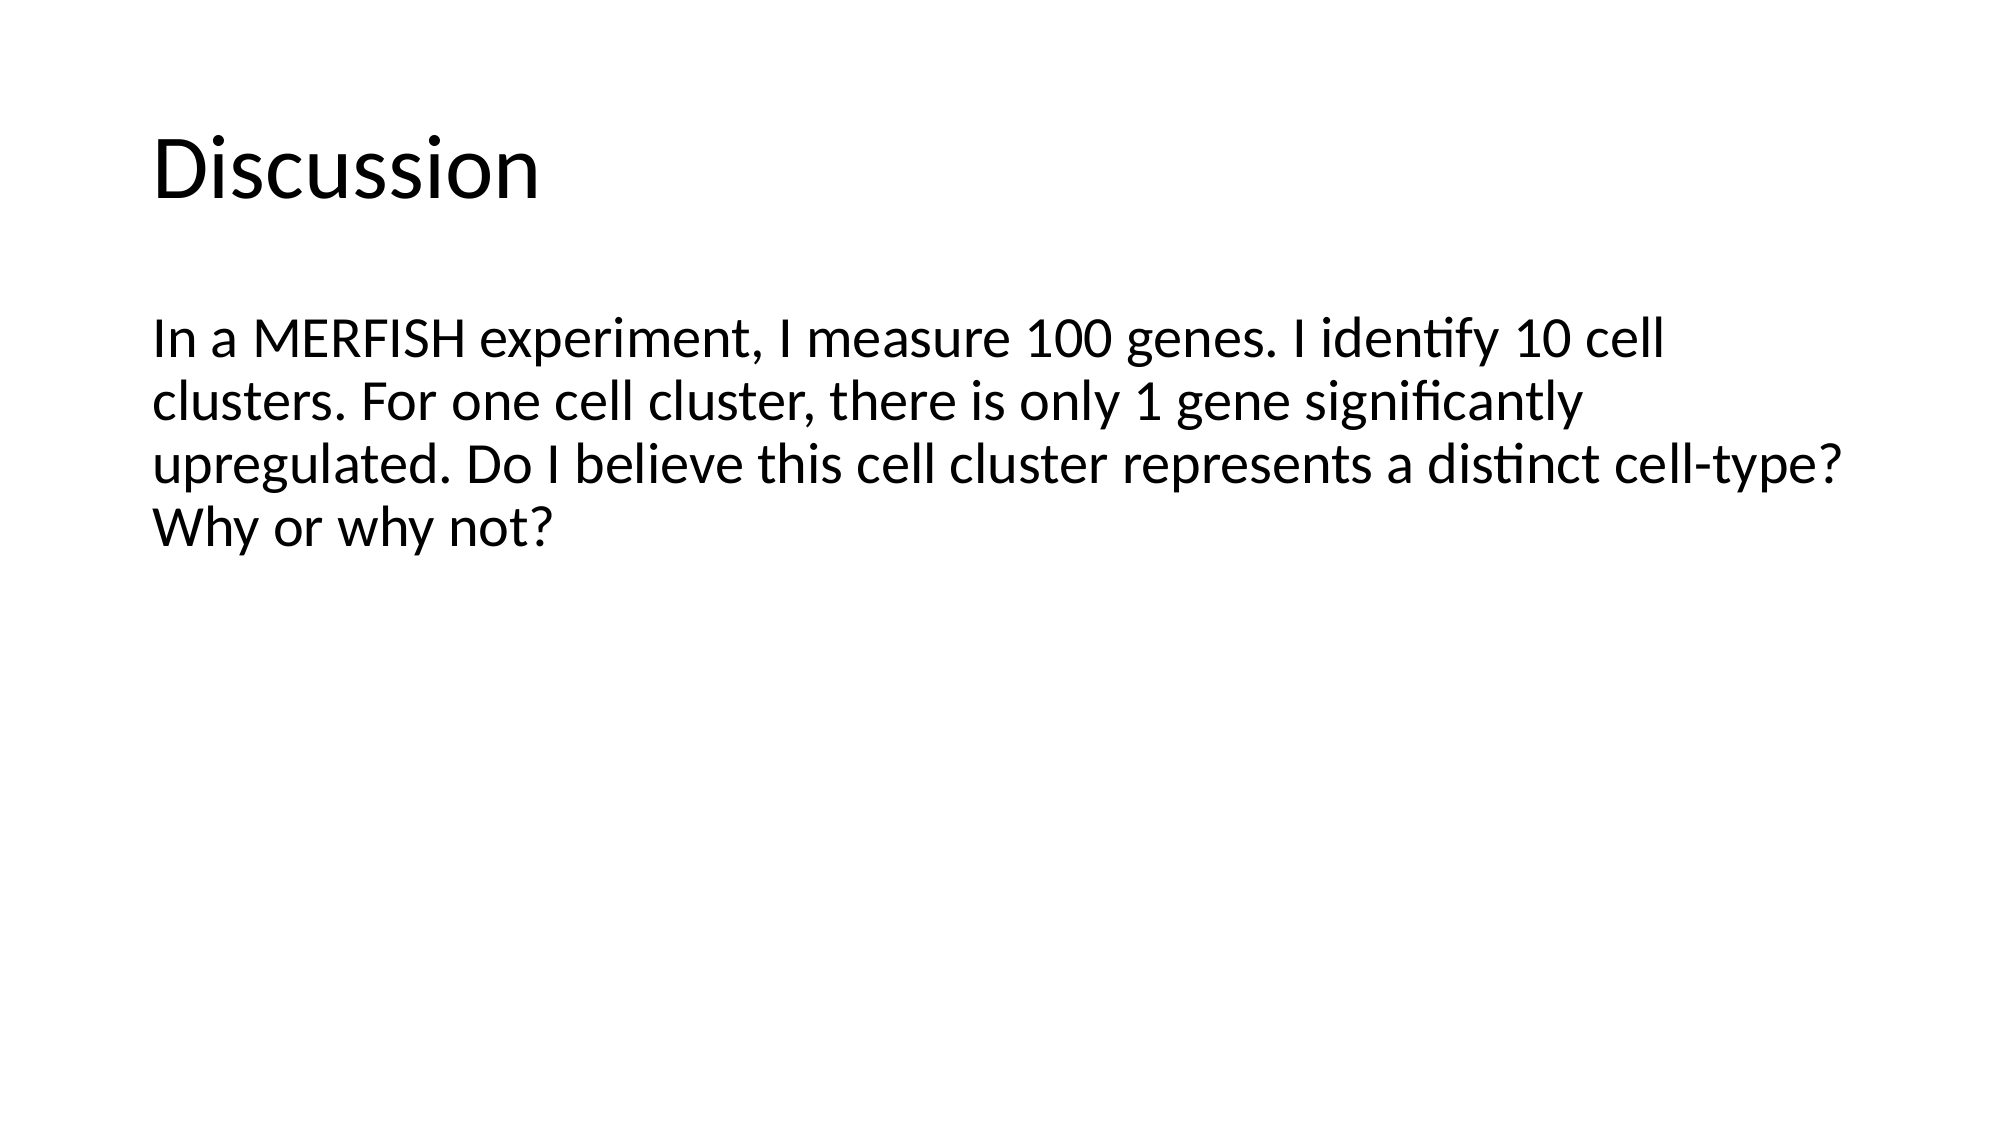

# Discussion
In a MERFISH experiment, I measure 100 genes. I identify 10 cell clusters. For one cell cluster, there is only 1 gene significantly upregulated. Do I believe this cell cluster represents a distinct cell-type? Why or why not?